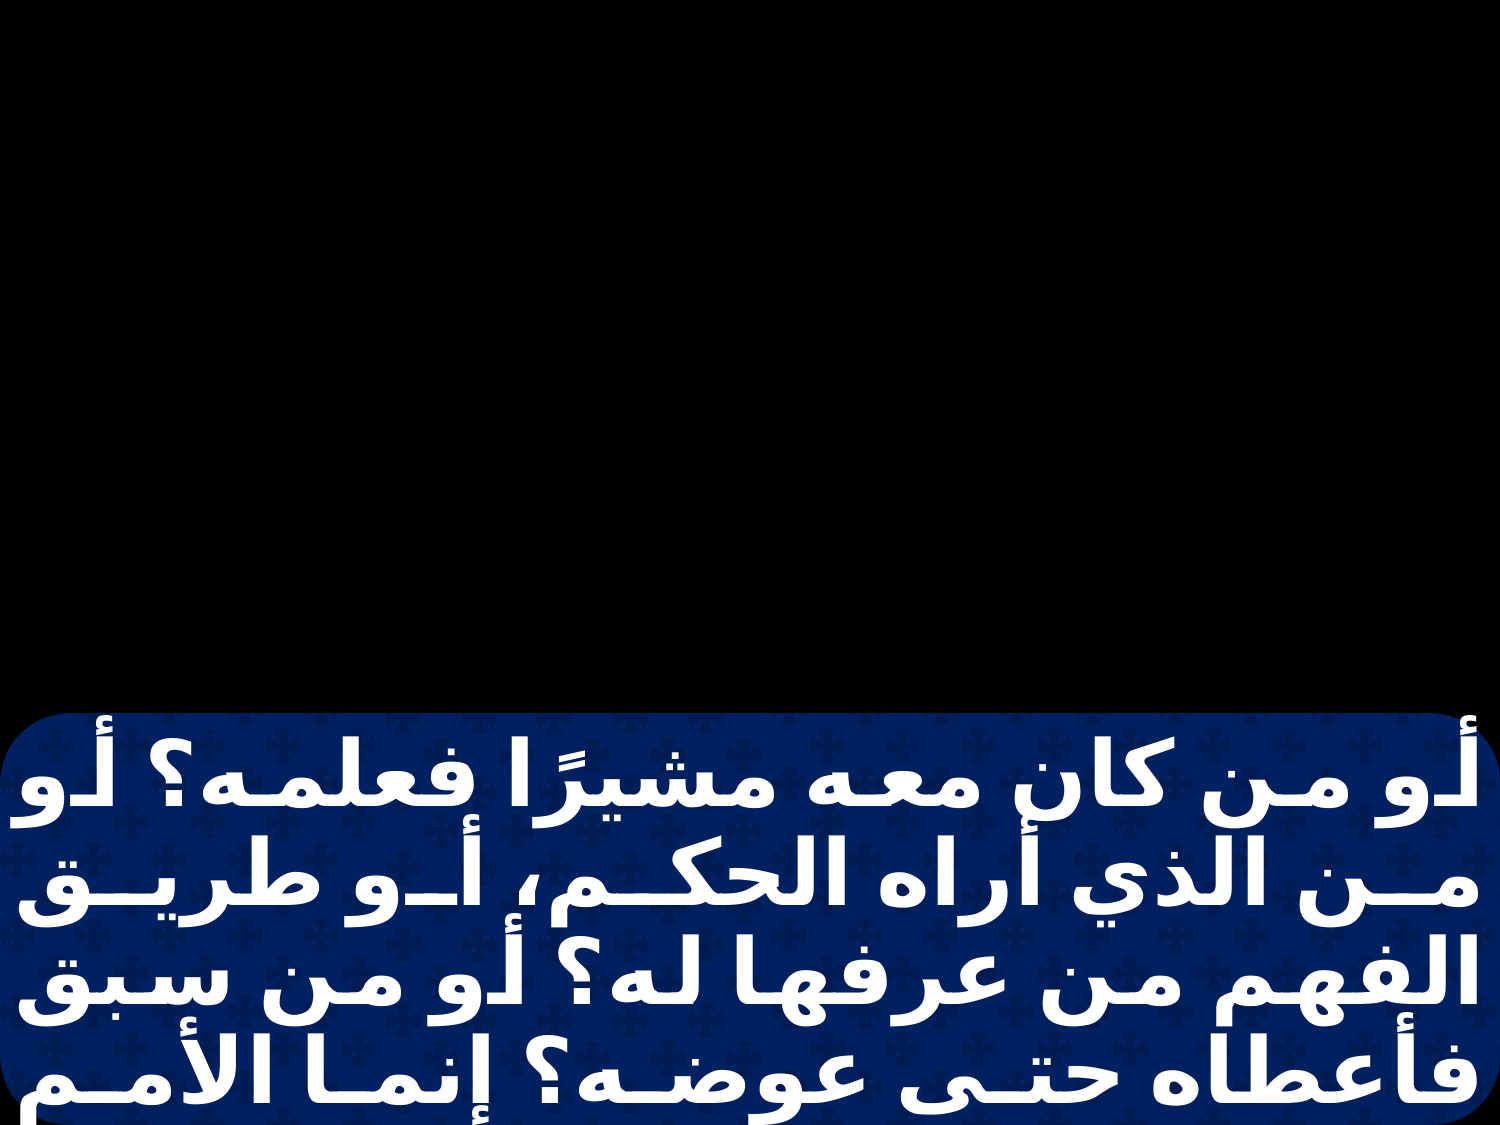

أو من كان معه مشيرًا فعلمه؟ أو من الذي أراه الحكم، أو طريق الفهم من عرفها له؟ أو من سبق فأعطاه حتى عوضه؟ إنما الأمم كلها عنده مثل نقطة ماءٍ تنقط من قادوسٍ، ومثل ميلان الميزان